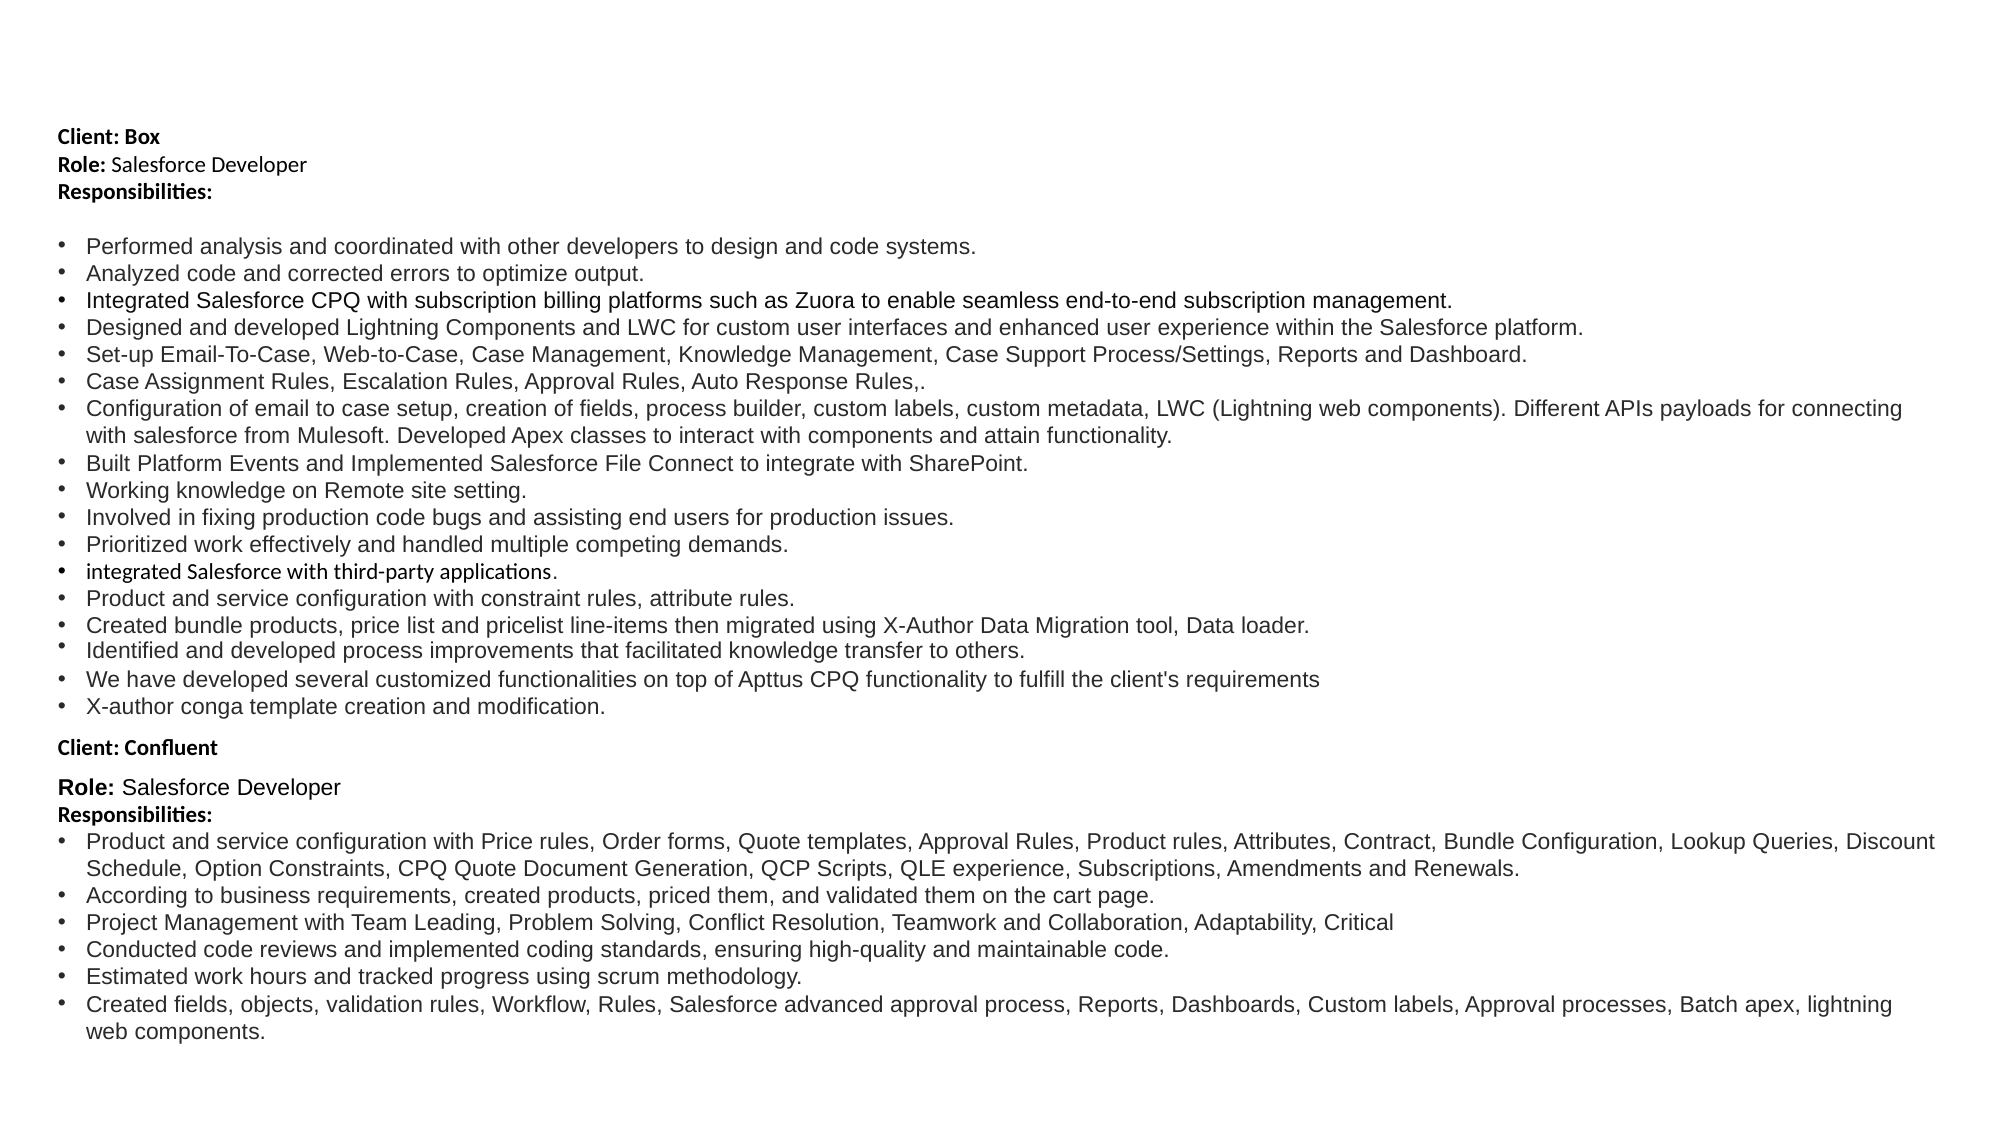

Client: Box
Role: Salesforce Developer
Responsibilities:

Performed analysis and coordinated with other developers to design and code systems.
Analyzed code and corrected errors to optimize output.
Integrated Salesforce CPQ with subscription billing platforms such as Zuora to enable seamless end-to-end subscription management.
Designed and developed Lightning Components and LWC for custom user interfaces and enhanced user experience within the Salesforce platform.
Set-up Email-To-Case, Web-to-Case, Case Management, Knowledge Management, Case Support Process/Settings, Reports and Dashboard.
Case Assignment Rules, Escalation Rules, Approval Rules, Auto Response Rules,.
Configuration of email to case setup, creation of fields, process builder, custom labels, custom metadata, LWC (Lightning web components). Different APIs payloads for connecting with salesforce from Mulesoft. Developed Apex classes to interact with components and attain functionality.
Built Platform Events and Implemented Salesforce File Connect to integrate with SharePoint.
Working knowledge on Remote site setting.
Involved in fixing production code bugs and assisting end users for production issues.
Prioritized work effectively and handled multiple competing demands.
integrated Salesforce with third-party applications.
Product and service configuration with constraint rules, attribute rules.
Created bundle products, price list and pricelist line-items then migrated using X-Author Data Migration tool, Data loader.
Identified and developed process improvements that facilitated knowledge transfer to others.
We have developed several customized functionalities on top of Apttus CPQ functionality to fulfill the client's requirements
X-author conga template creation and modification.
Client: Confluent
Role: Salesforce Developer
Responsibilities:
Product and service configuration with Price rules, Order forms, Quote templates, Approval Rules, Product rules, Attributes, Contract, Bundle Configuration, Lookup Queries, Discount Schedule, Option Constraints, CPQ Quote Document Generation, QCP Scripts, QLE experience, Subscriptions, Amendments and Renewals.
According to business requirements, created products, priced them, and validated them on the cart page.
Project Management with Team Leading, Problem Solving, Conflict Resolution, Teamwork and Collaboration, Adaptability, Critical
Conducted code reviews and implemented coding standards, ensuring high-quality and maintainable code.
Estimated work hours and tracked progress using scrum methodology.
Created fields, objects, validation rules, Workflow, Rules, Salesforce advanced approval process, Reports, Dashboards, Custom labels, Approval processes, Batch apex, lightning web components.